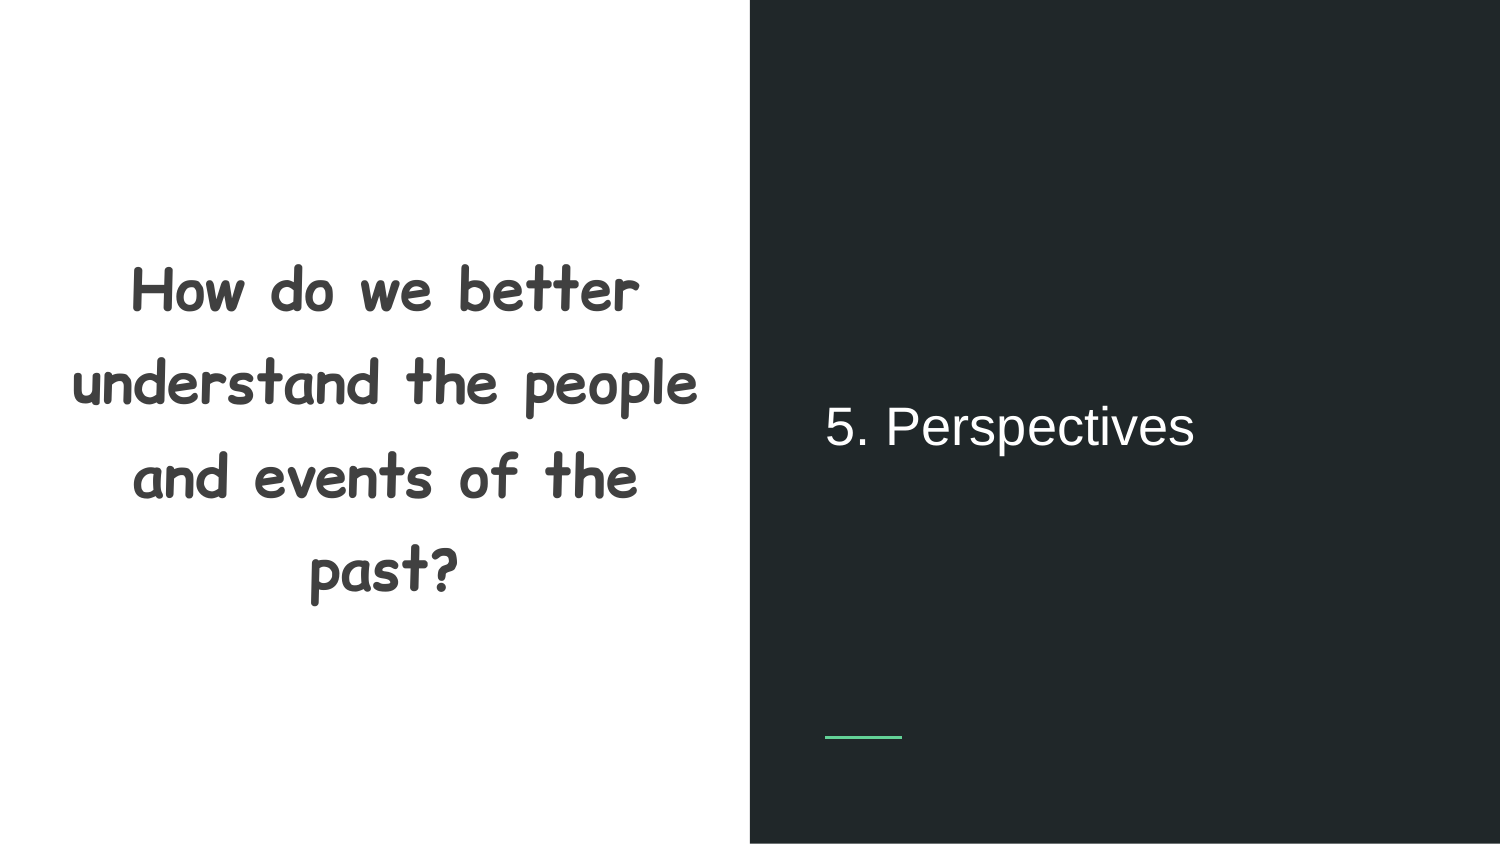

How do we better understand the people and events of the past?
5. Perspectives